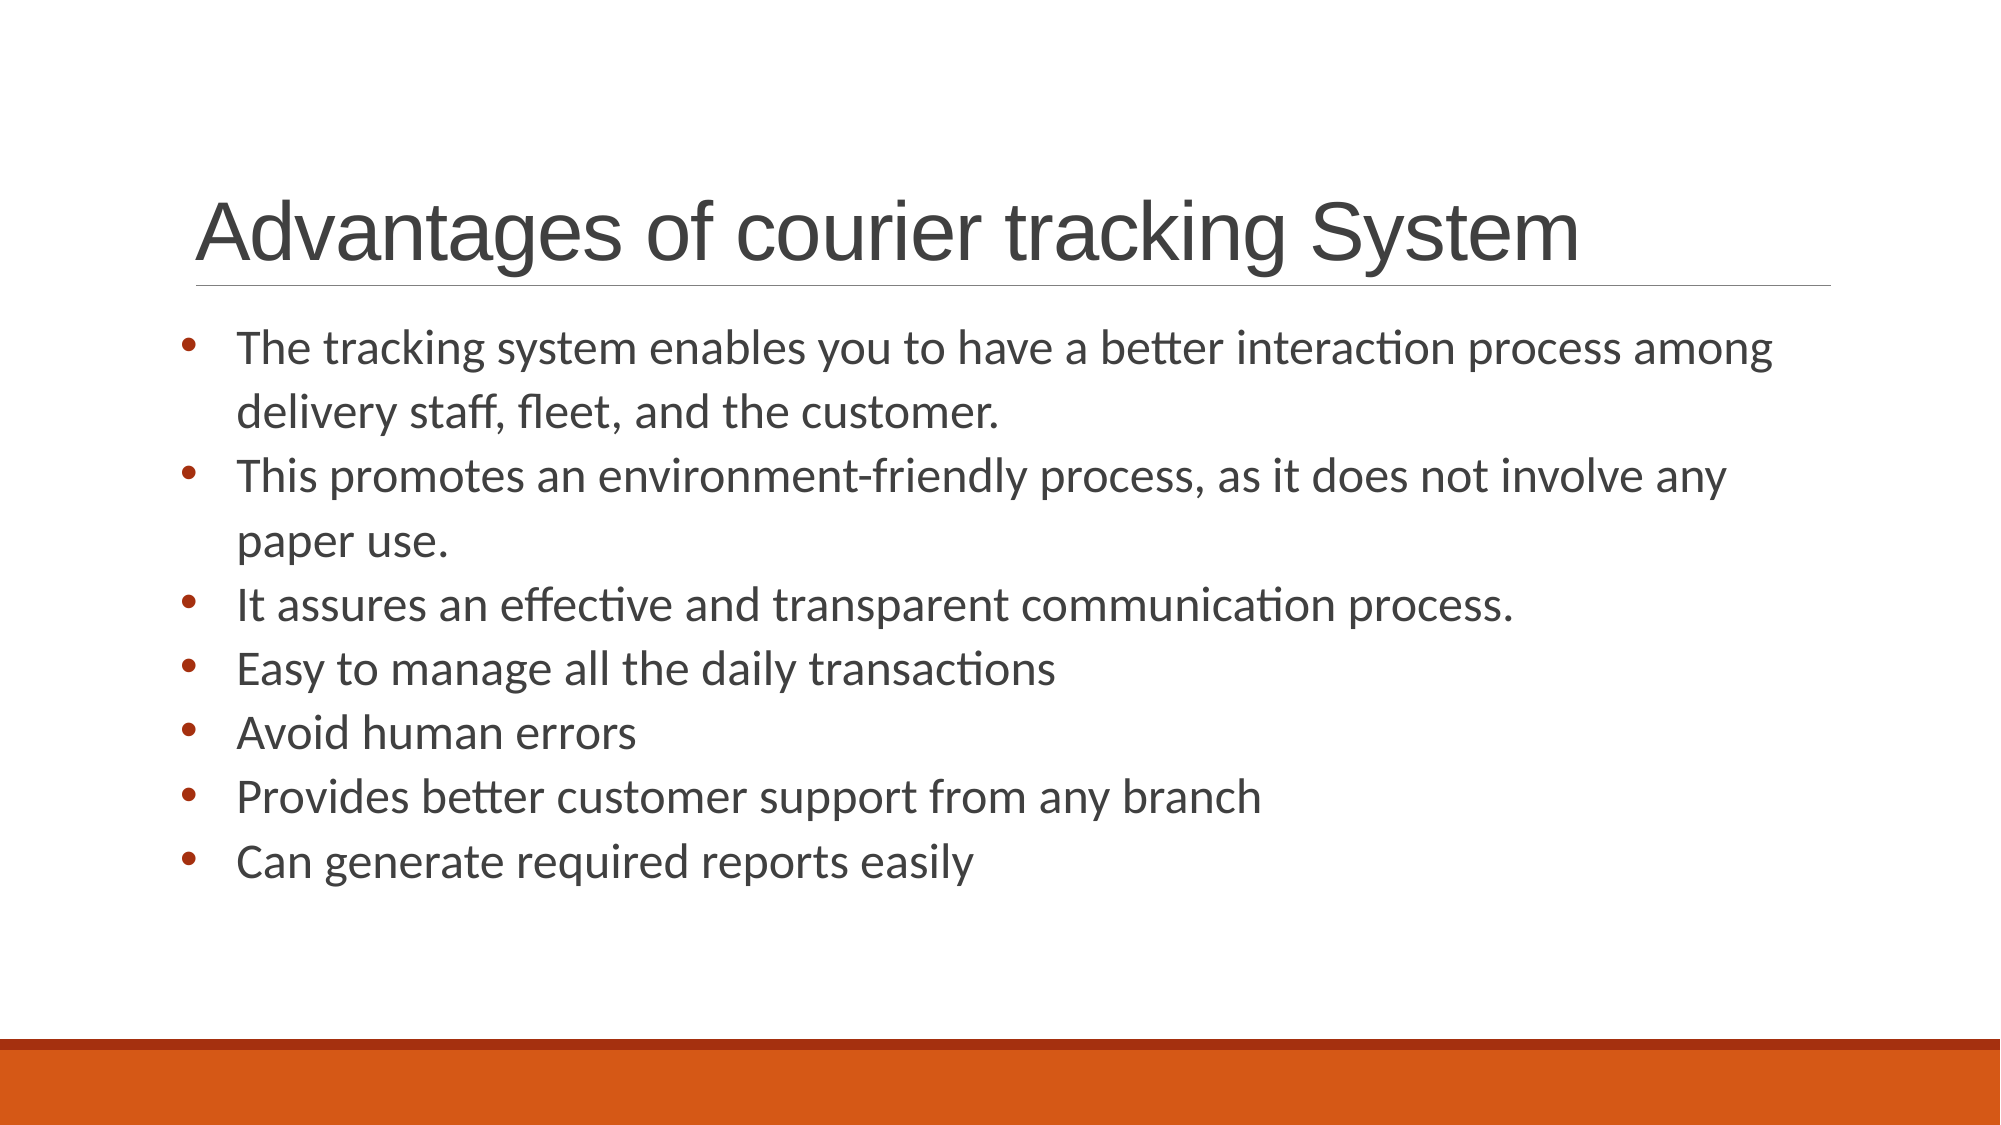

# Advantages of courier tracking System
The tracking system enables you to have a better interaction process among delivery staff, fleet, and the customer.
This promotes an environment-friendly process, as it does not involve any paper use.
It assures an effective and transparent communication process.
Easy to manage all the daily transactions
Avoid human errors
Provides better customer support from any branch
Can generate required reports easily